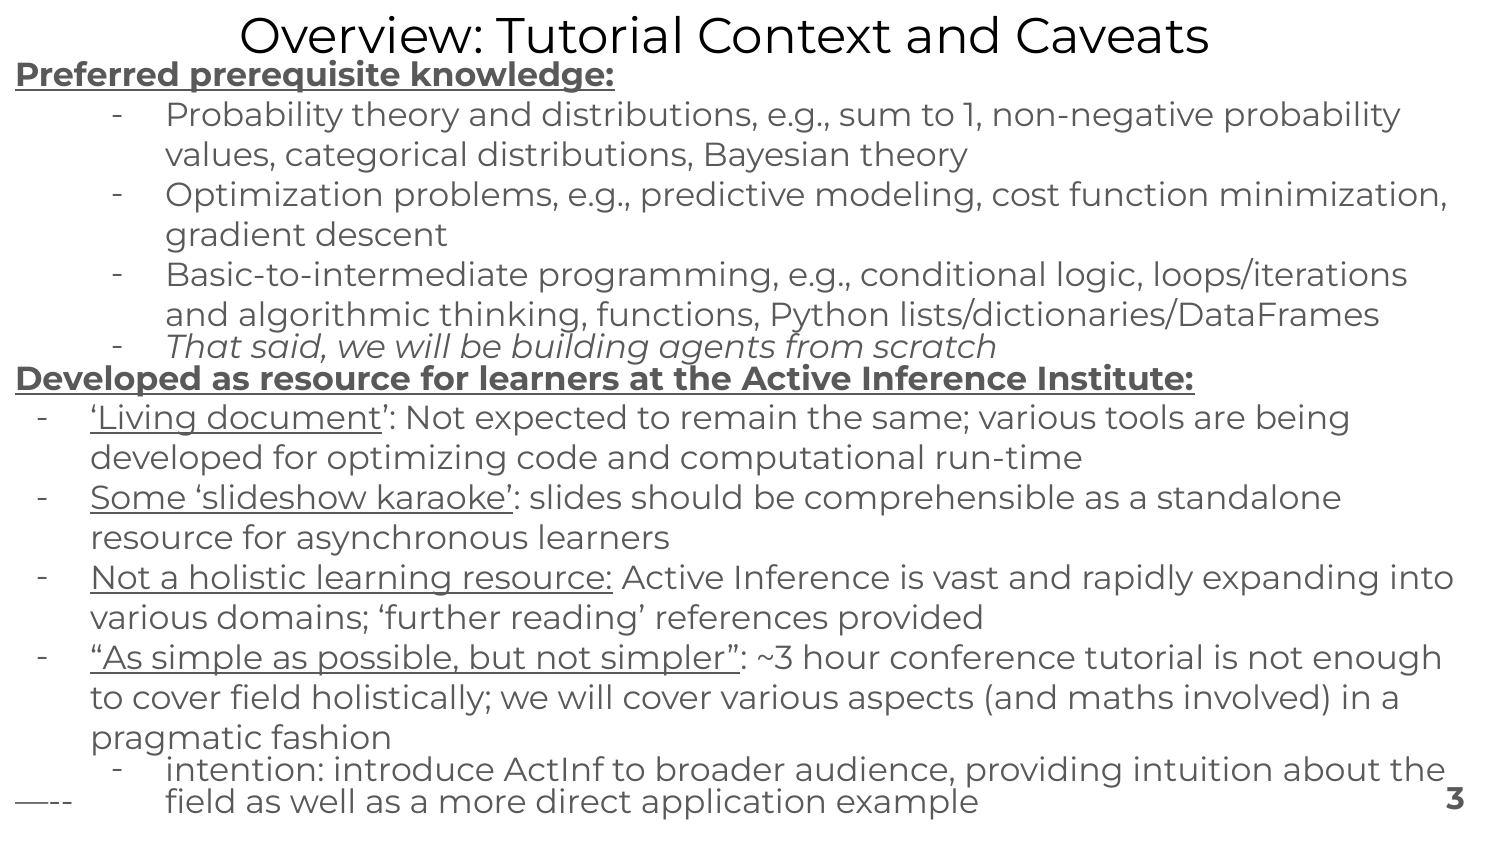

# Overview: Tutorial Context and Caveats
Preferred prerequisite knowledge:
Probability theory and distributions, e.g., sum to 1, non-negative probability values, categorical distributions, Bayesian theory
Optimization problems, e.g., predictive modeling, cost function minimization, gradient descent
Basic-to-intermediate programming, e.g., conditional logic, loops/iterations and algorithmic thinking, functions, Python lists/dictionaries/DataFrames
That said, we will be building agents from scratch
Developed as resource for learners at the Active Inference Institute:
‘Living document’: Not expected to remain the same; various tools are being developed for optimizing code and computational run-time
Some ‘slideshow karaoke’: slides should be comprehensible as a standalone resource for asynchronous learners
Not a holistic learning resource: Active Inference is vast and rapidly expanding into various domains; ‘further reading’ references provided
“As simple as possible, but not simpler”: ~3 hour conference tutorial is not enough to cover field holistically; we will cover various aspects (and maths involved) in a pragmatic fashion
intention: introduce ActInf to broader audience, providing intuition about the field as well as a more direct application example

3
—--